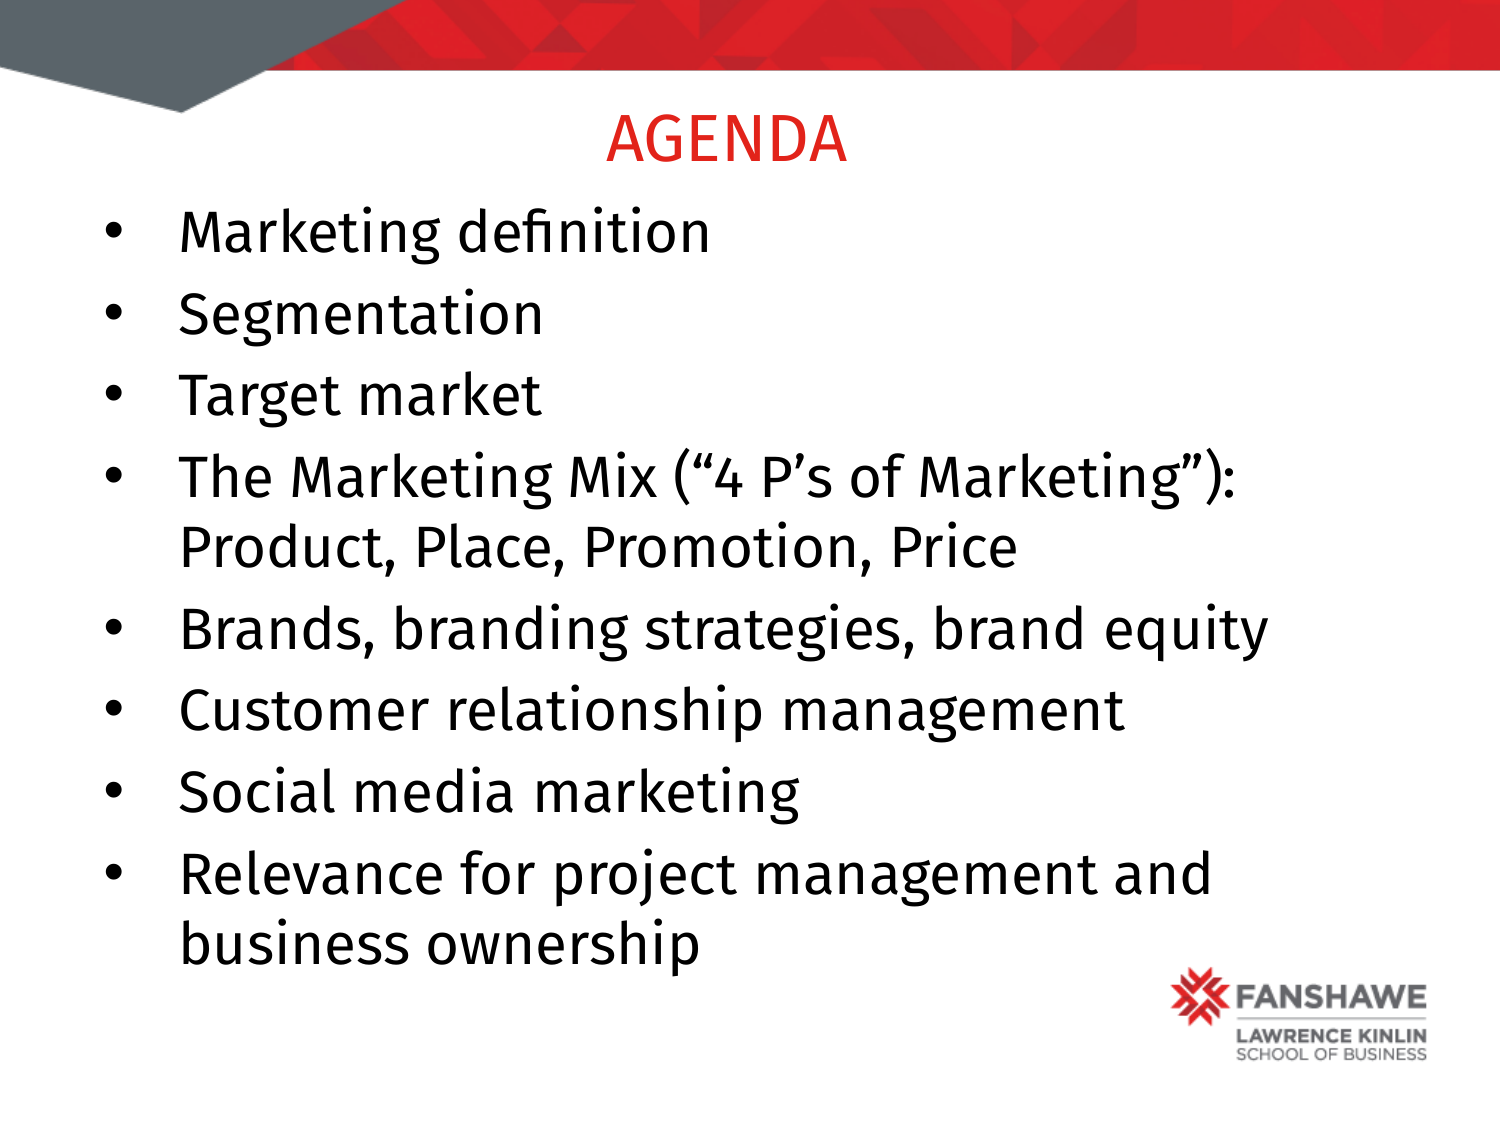

# Agenda
Marketing definition
Segmentation
Target market
The Marketing Mix (“4 P’s of Marketing”): Product, Place, Promotion, Price
Brands, branding strategies, brand equity
Customer relationship management
Social media marketing
Relevance for project management and business ownership